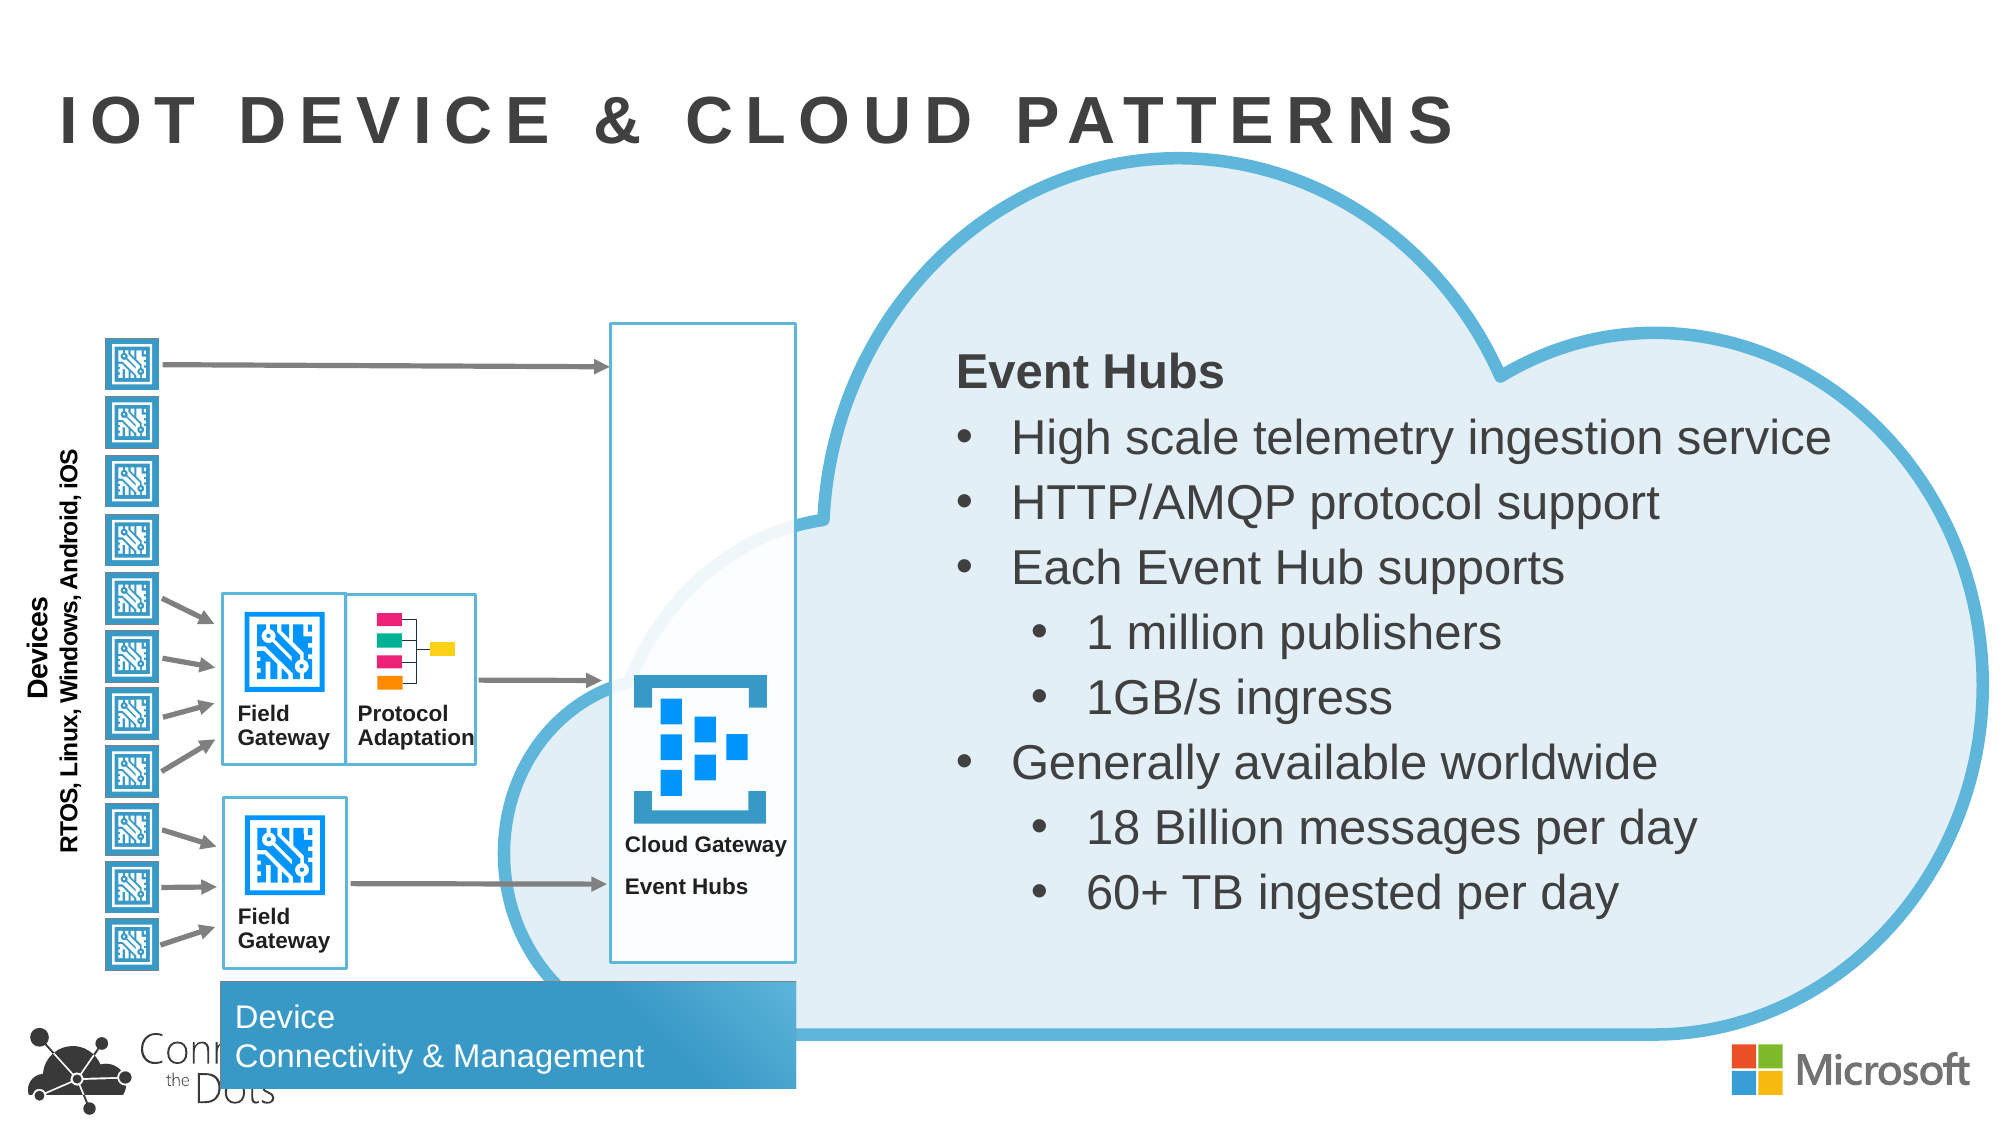

# IoT Device & Cloud Patterns

Event Hubs
High scale telemetry ingestion service
HTTP/AMQP protocol support
Each Event Hub supports
1 million publishers
1GB/s ingress
Generally available worldwide
18 Billion messages per day
60+ TB ingested per day
Cloud Gateway

Event Hubs

Devices
RTOS, Linux, Windows, Android, iOS

Field Gateway

Protocol Adaptation

Field Gateway

Device
Connectivity & Management